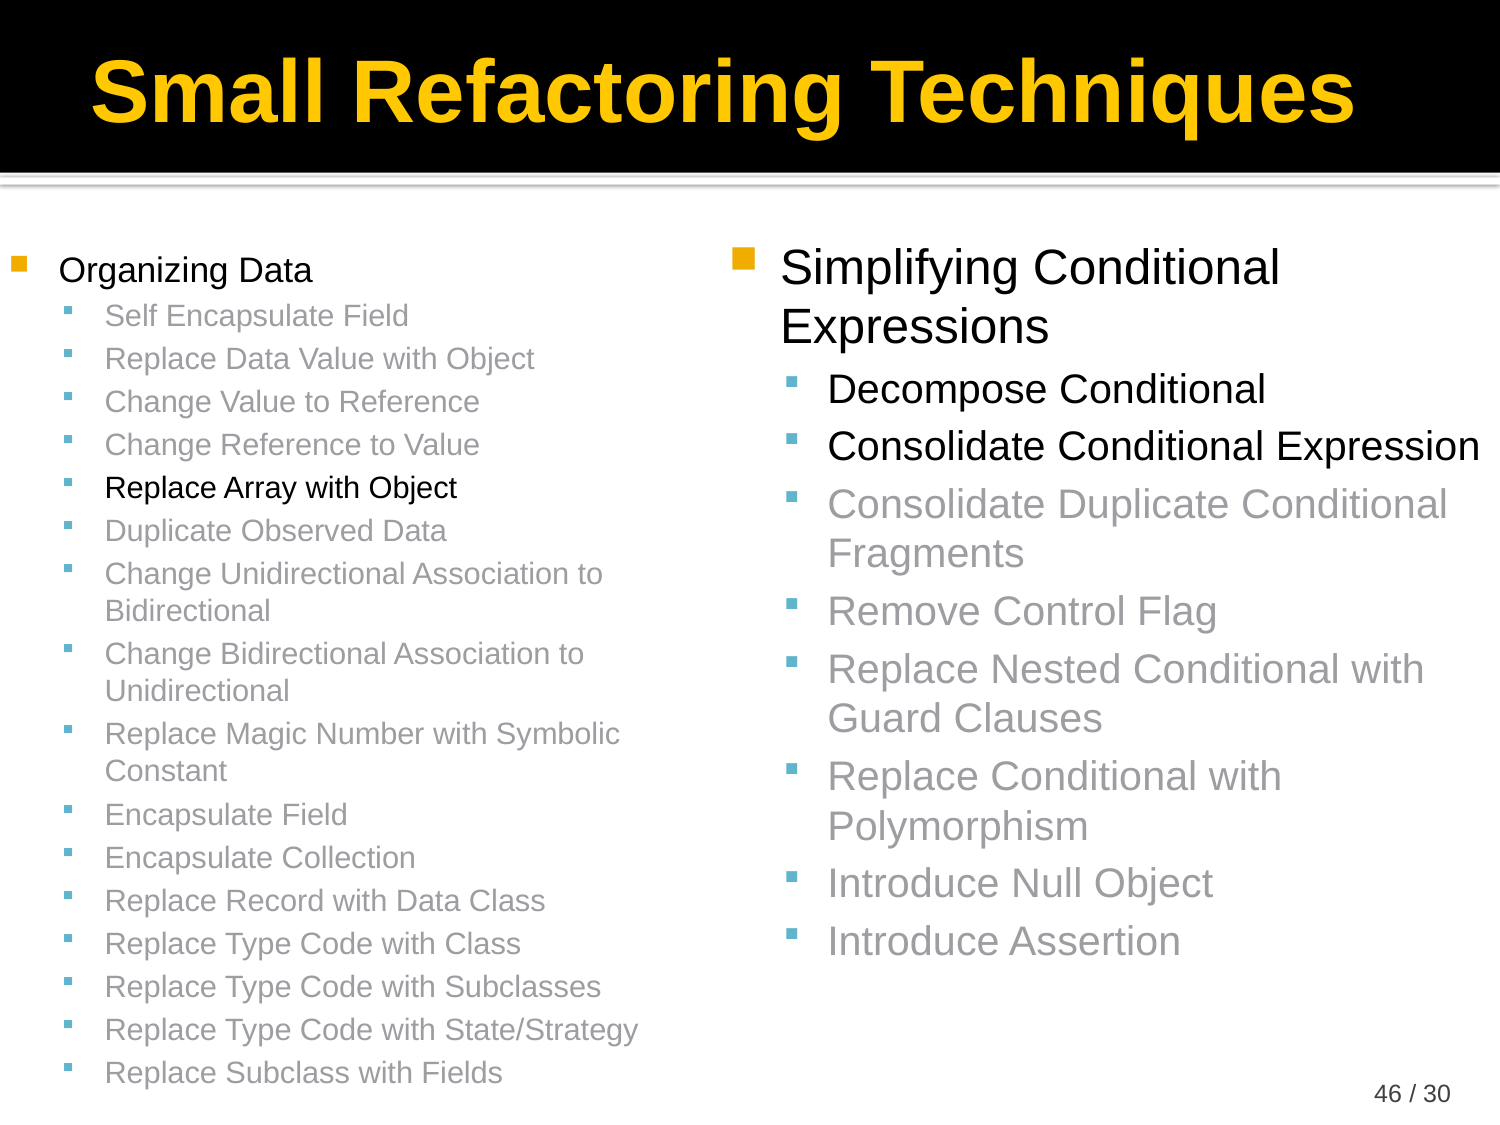

# Small Refactoring Techniques
Simplifying Conditional Expressions
Decompose Conditional
Consolidate Conditional Expression
Consolidate Duplicate Conditional Fragments
Remove Control Flag
Replace Nested Conditional with Guard Clauses
Replace Conditional with Polymorphism
Introduce Null Object
Introduce Assertion
Organizing Data
Self Encapsulate Field
Replace Data Value with Object
Change Value to Reference
Change Reference to Value
Replace Array with Object
Duplicate Observed Data
Change Unidirectional Association to Bidirectional
Change Bidirectional Association to Unidirectional
Replace Magic Number with Symbolic Constant
Encapsulate Field
Encapsulate Collection
Replace Record with Data Class
Replace Type Code with Class
Replace Type Code with Subclasses
Replace Type Code with State/Strategy
Replace Subclass with Fields
30 / 46